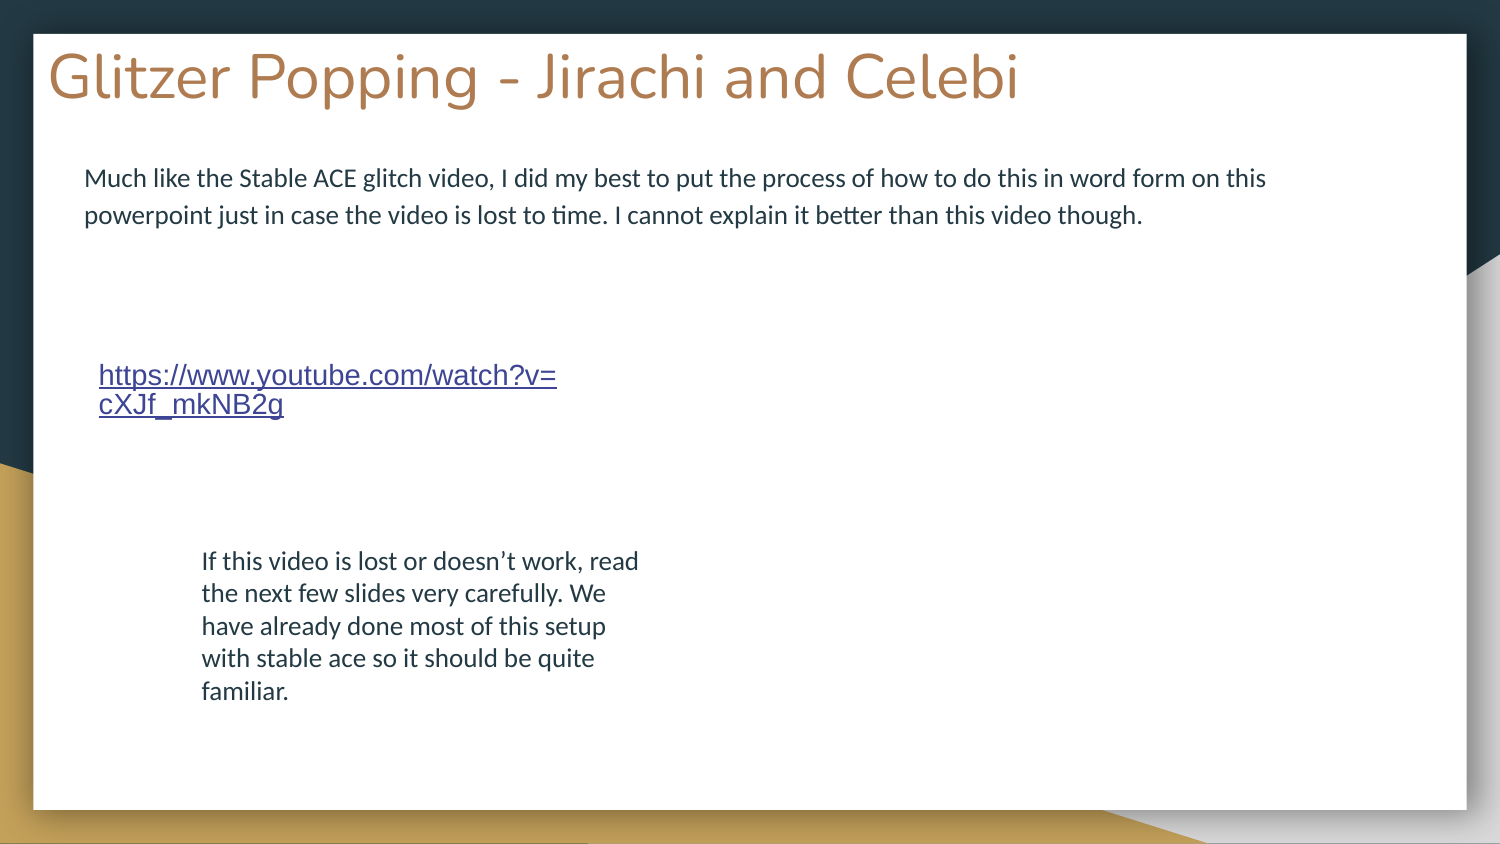

# Glitzer Popping - Jirachi and Celebi
Much like the Stable ACE glitch video, I did my best to put the process of how to do this in word form on this powerpoint just in case the video is lost to time. I cannot explain it better than this video though.
https://www.youtube.com/watch?v=cXJf_mkNB2g
If this video is lost or doesn’t work, read the next few slides very carefully. We have already done most of this setup with stable ace so it should be quite familiar.